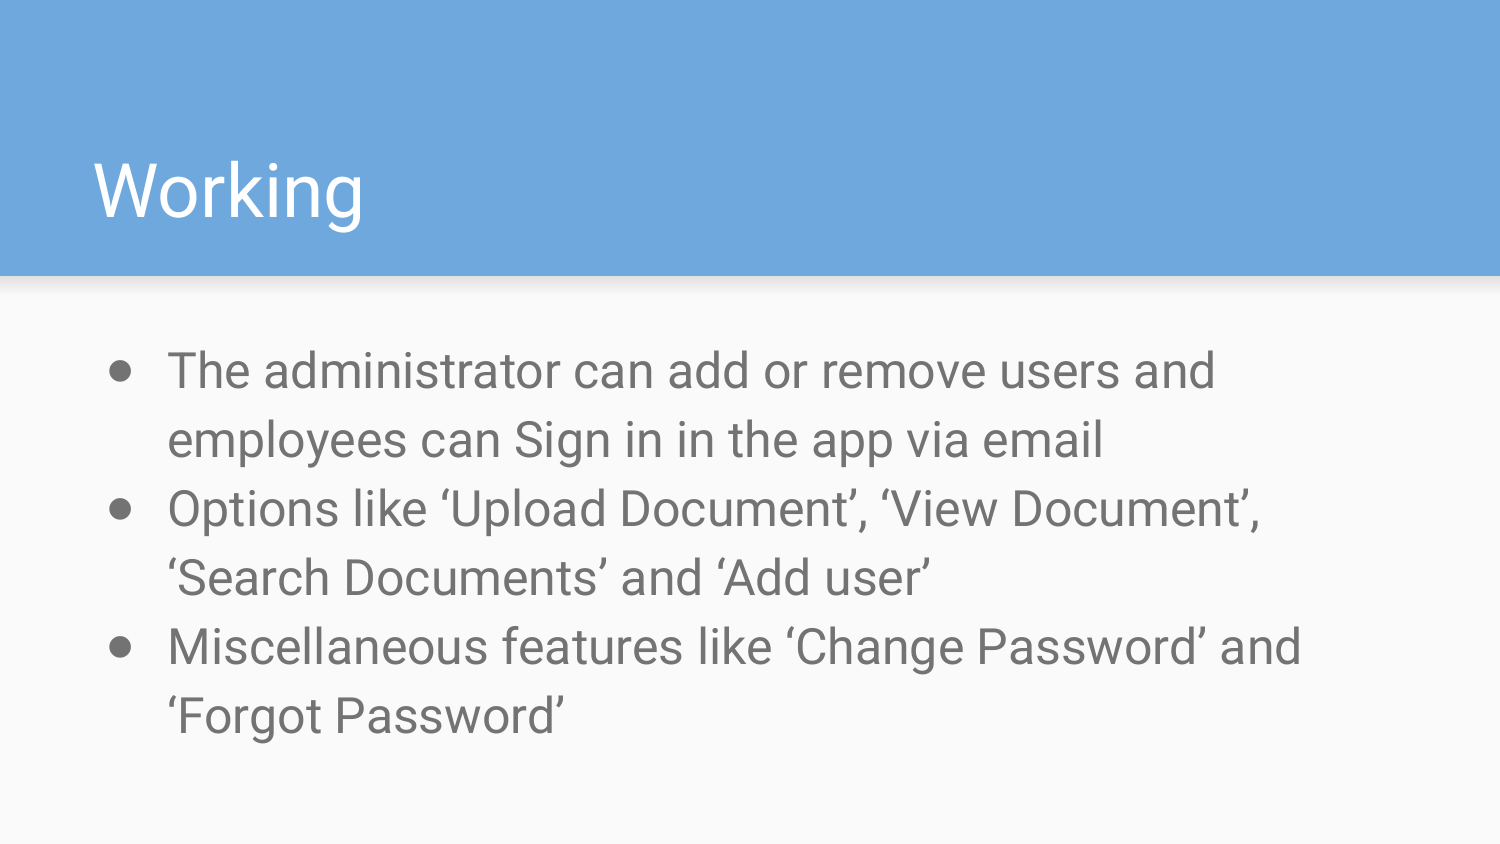

# Working
The administrator can add or remove users and employees can Sign in in the app via email
Options like ‘Upload Document’, ‘View Document’, ‘Search Documents’ and ‘Add user’
Miscellaneous features like ‘Change Password’ and ‘Forgot Password’